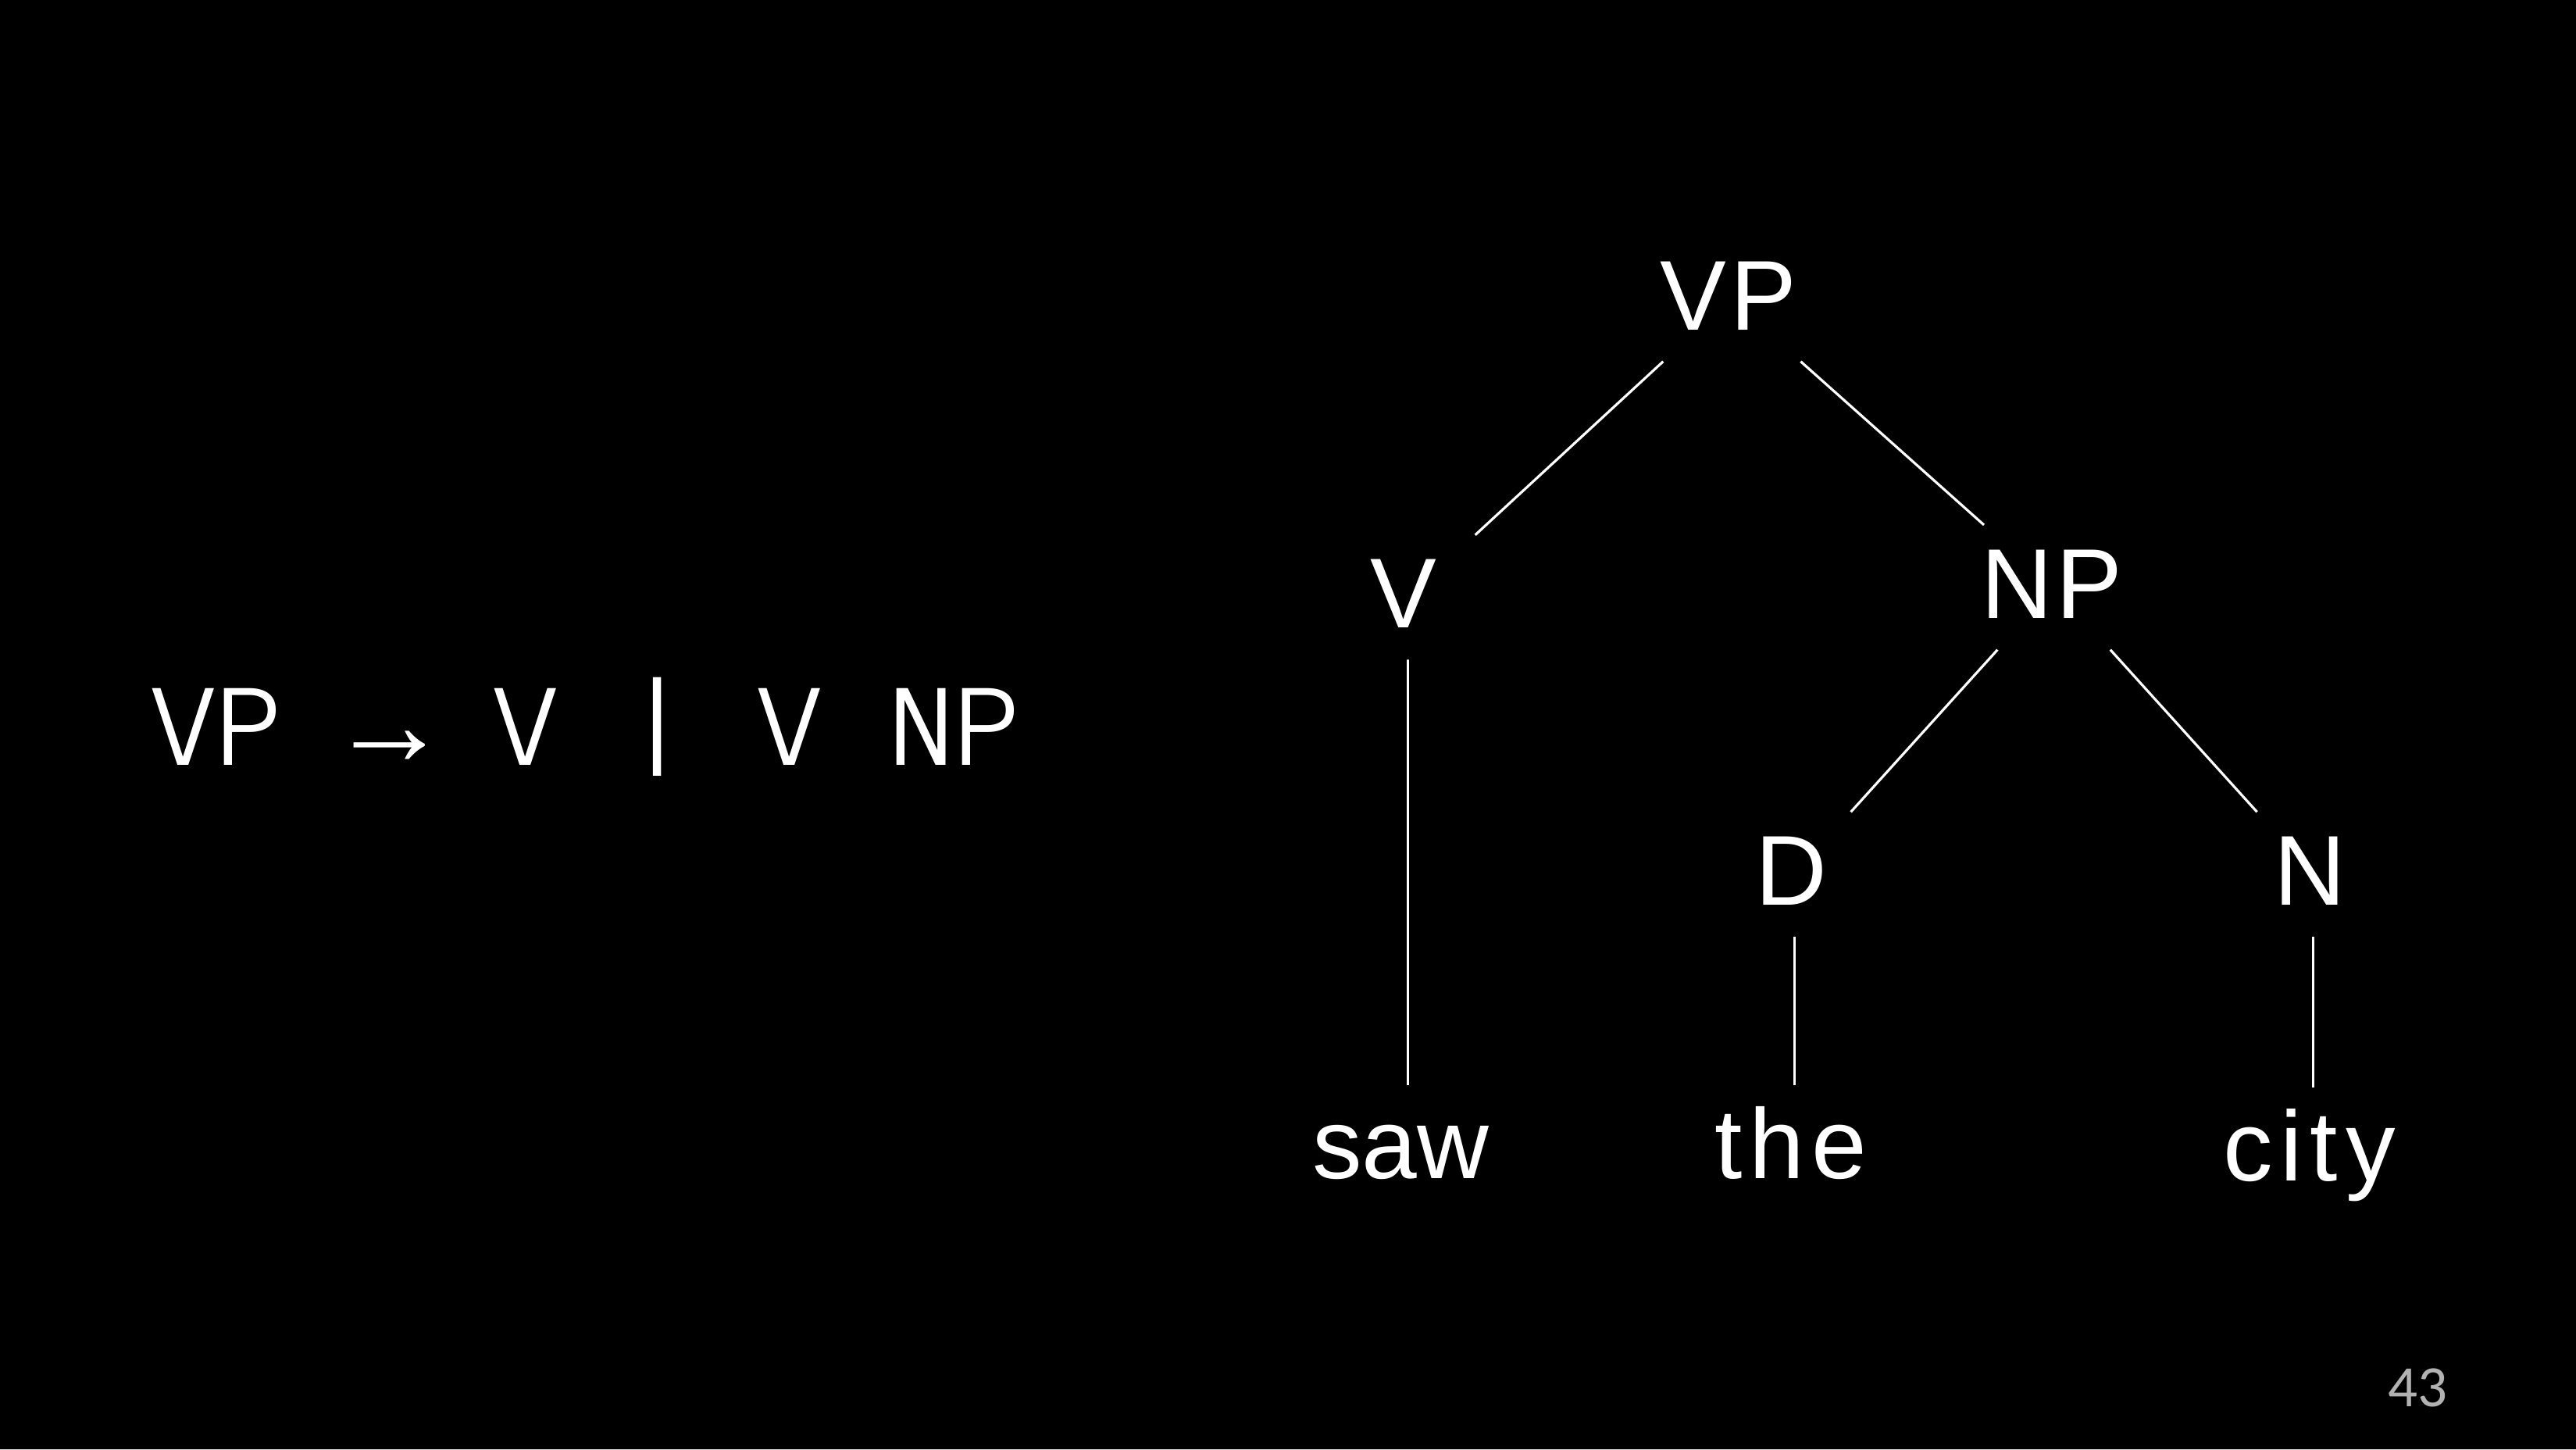

VP

NP

V
V

VP → V | V NP

D
N

saw
the
city
43